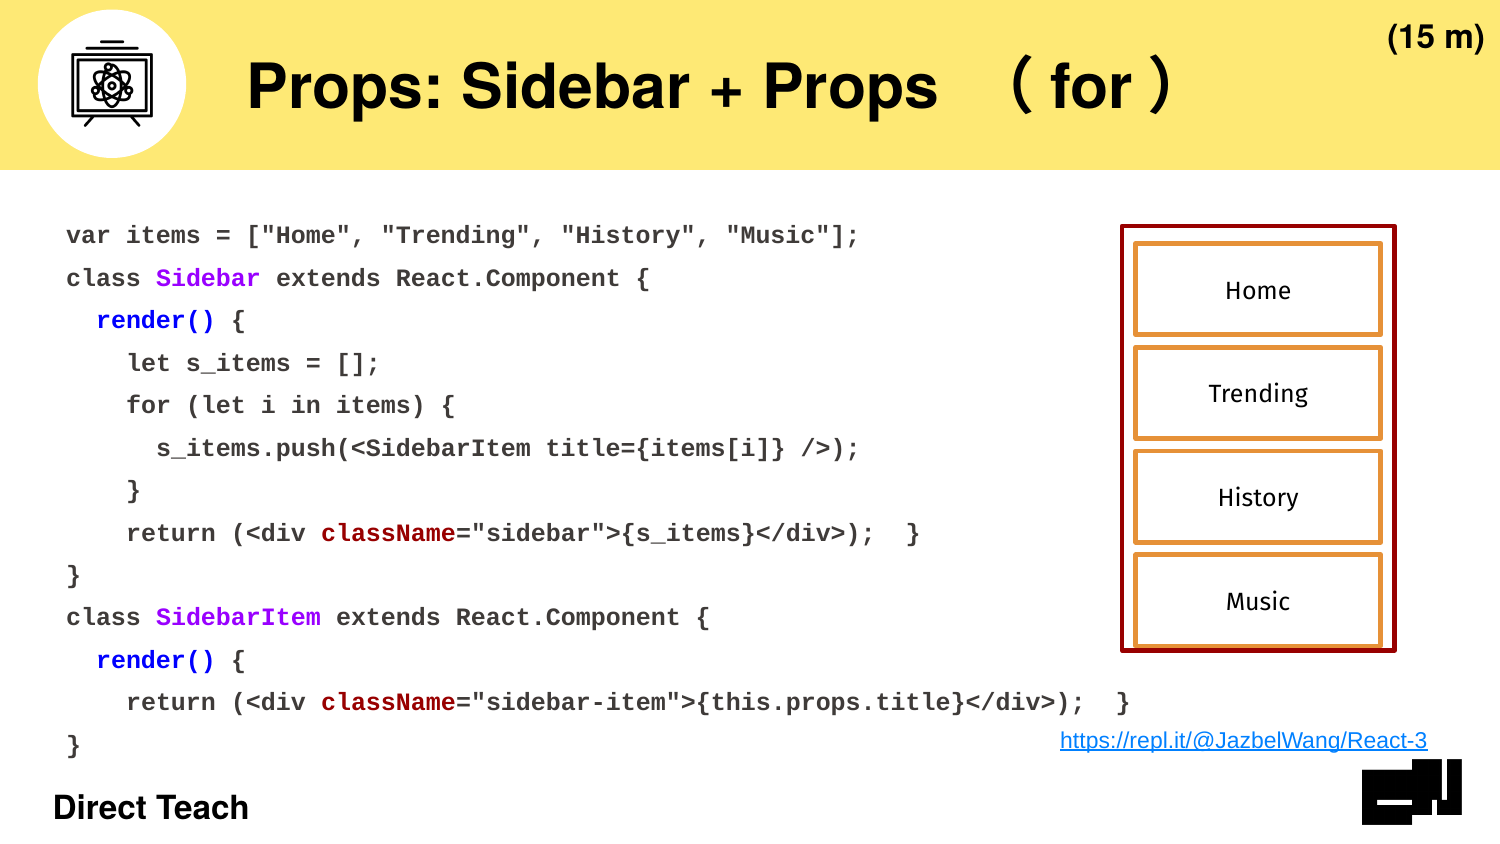

(15 m)
# Props: Sidebar + Props （for）
var items = ["Home", "Trending", "History", "Music"];
class Sidebar extends React.Component {
  render() {
    let s_items = [];
    for (let i in items) {
      s_items.push(<SidebarItem title={items[i]} />);
    }
    return (<div className="sidebar">{s_items}</div>);  }
}
class SidebarItem extends React.Component {
  render() {
    return (<div className="sidebar-item">{this.props.title}</div>);  }
}

Home
Trending
History
Music
https://repl.it/@JazbelWang/React-3